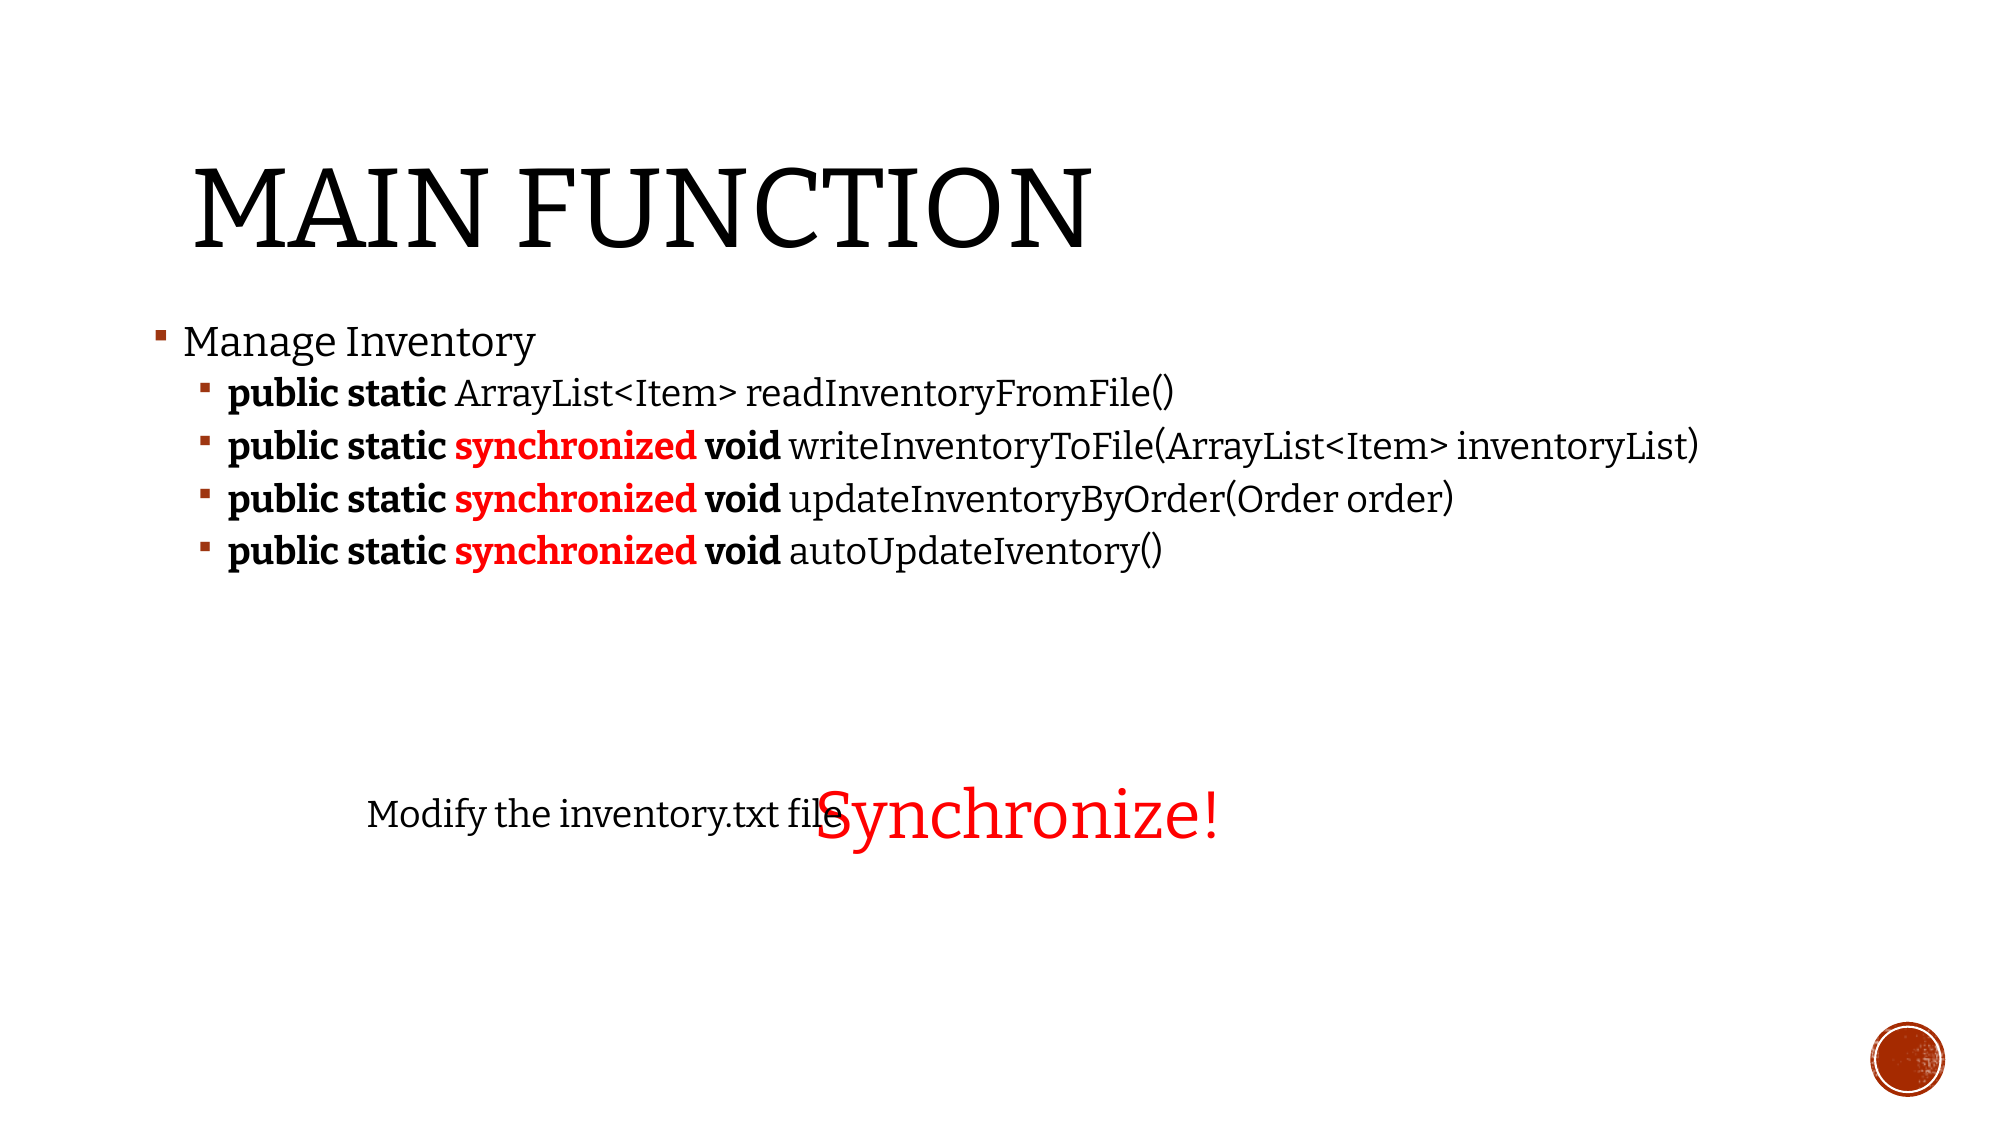

# Main Function
Manage Inventory
public static ArrayList<Item> readInventoryFromFile()
public static synchronized void writeInventoryToFile(ArrayList<Item> inventoryList)
public static synchronized void updateInventoryByOrder(Order order)
public static synchronized void autoUpdateIventory()

Synchronize!
Modify the inventory.txt file